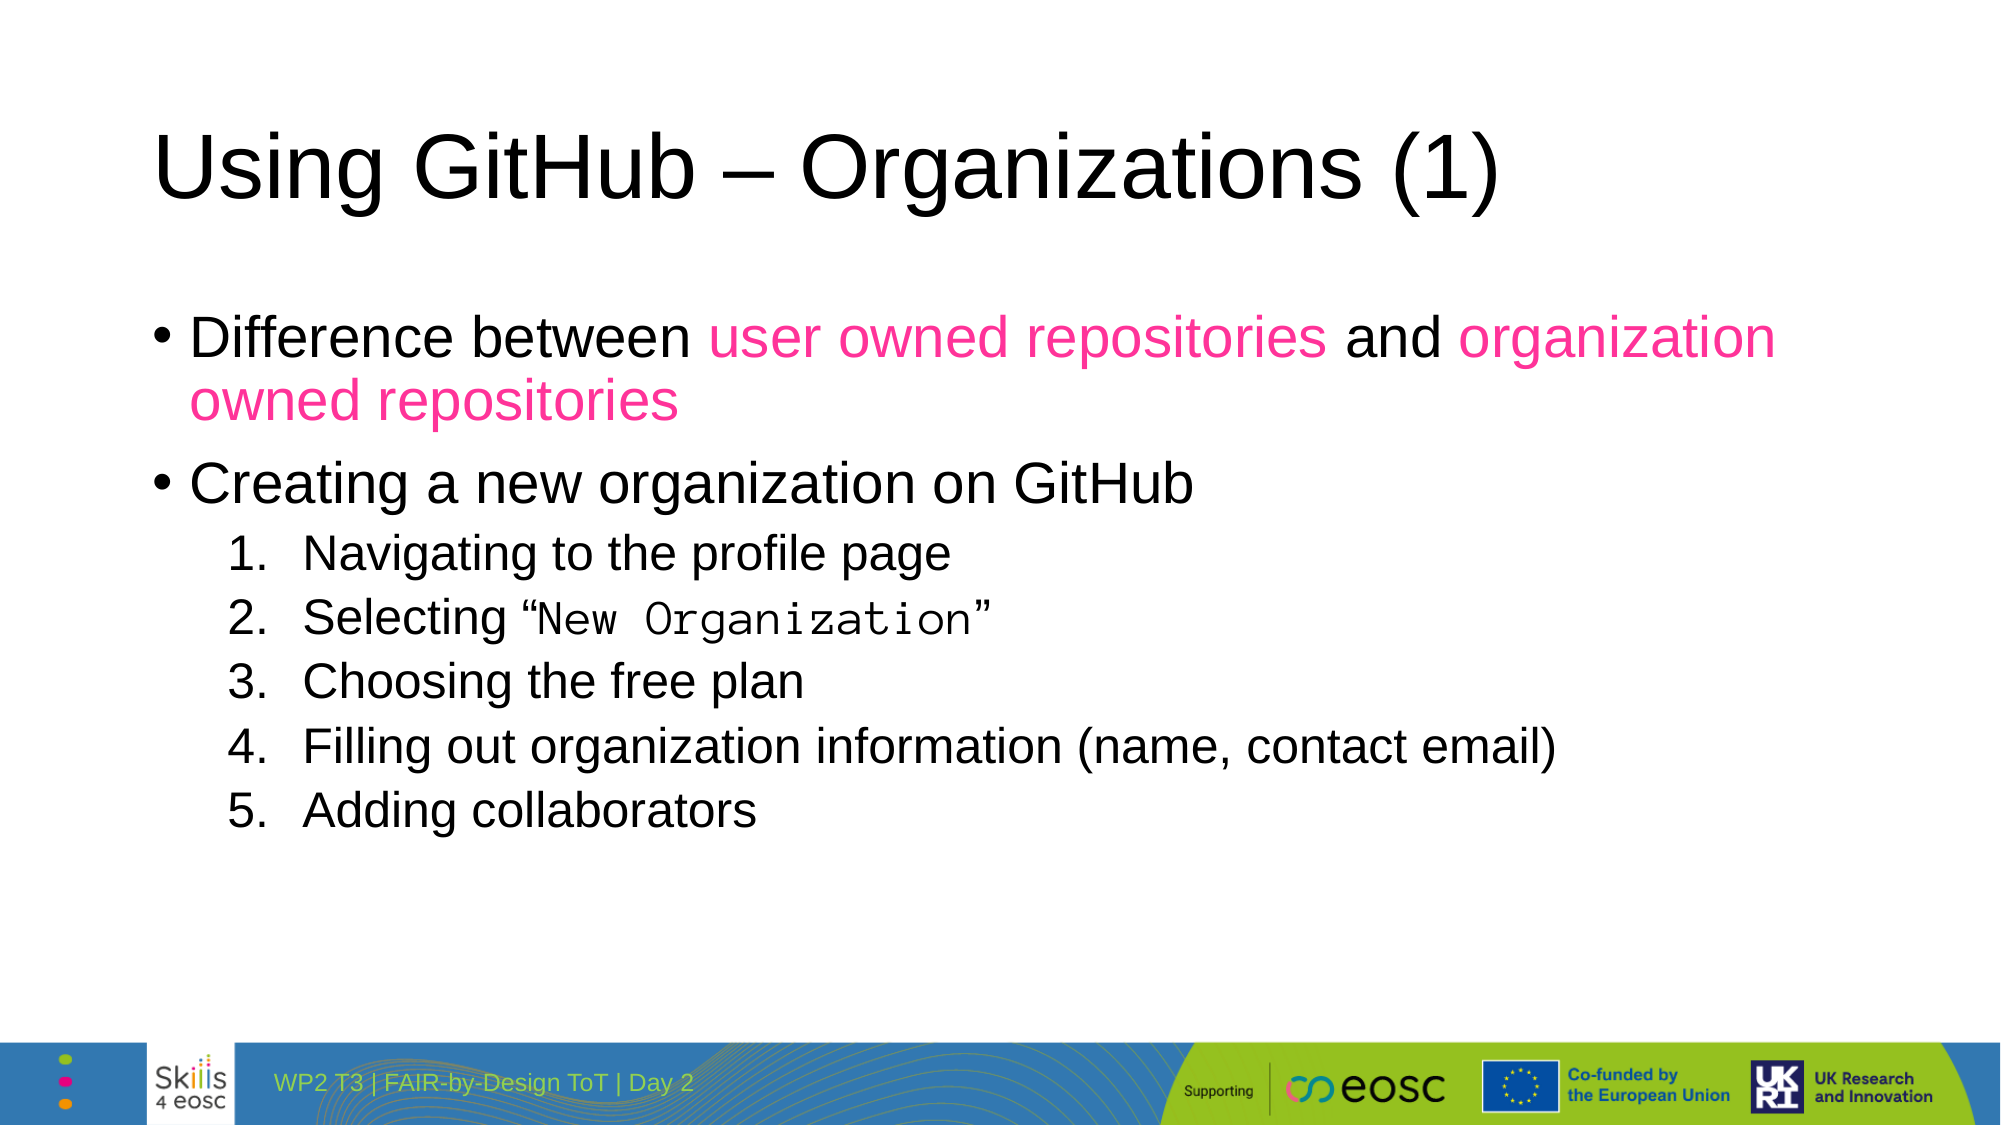

# Using GitHub – Organizations (1)
Difference between user owned repositories and organization owned repositories
Creating a new organization on GitHub
Navigating to the profile page
Selecting “New Organization”
Choosing the free plan
Filling out organization information (name, contact email)
Adding collaborators
WP2 T3 | FAIR-by-Design ToT | Day 2